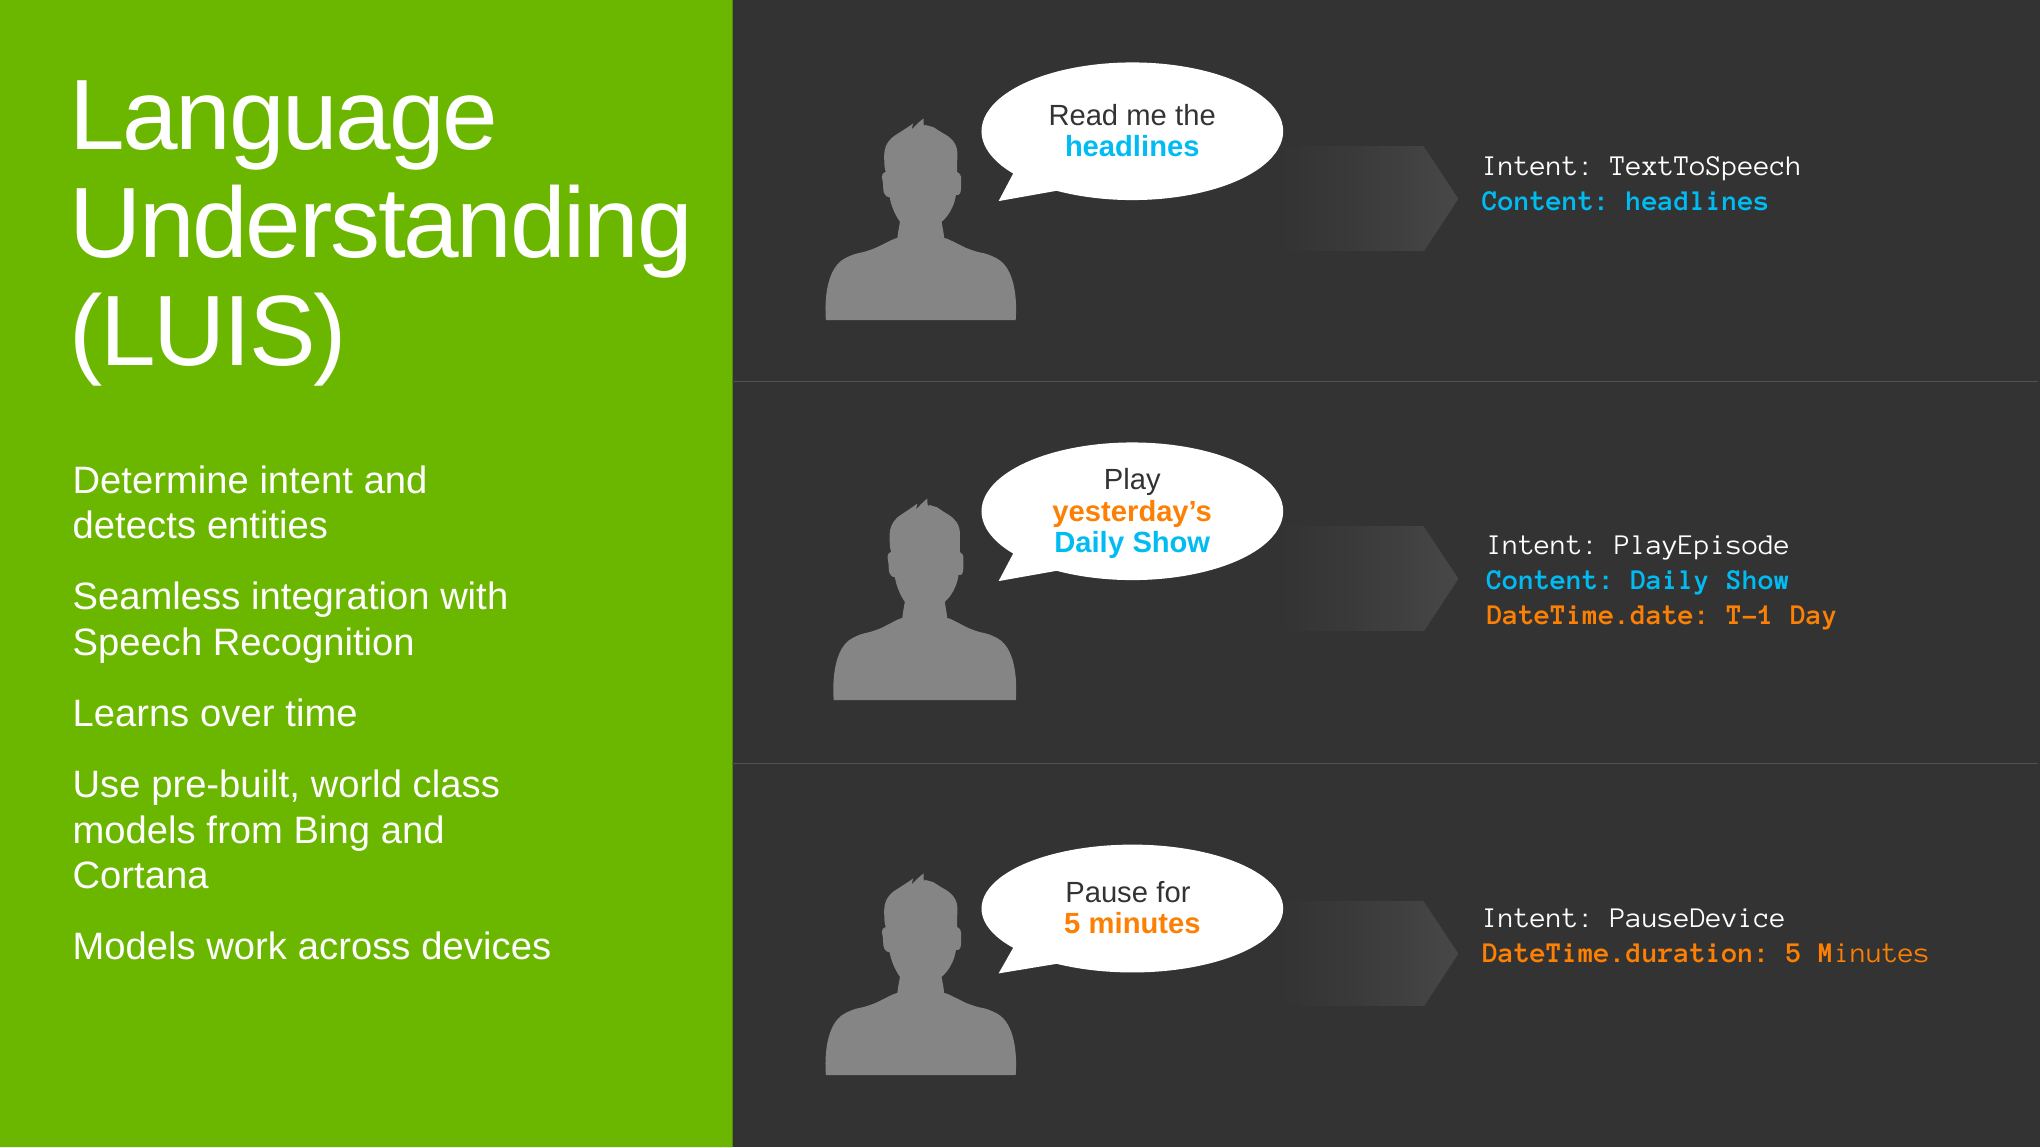

# Language Understanding (LUIS)
Read me the headlines

Intent: TextToSpeech
Content: headlines

Play yesterday’s Daily Show
Determine intent and detects entities
Seamless integration with Speech Recognition
Learns over time
Use pre-built, world class models from Bing and Cortana
Models work across devices

Intent: PlayEpisode
Content: Daily Show
DateTime.date: T-1 Day

Pause for
5 minutes

Intent: PauseDevice
DateTime.duration: 5 Minutes